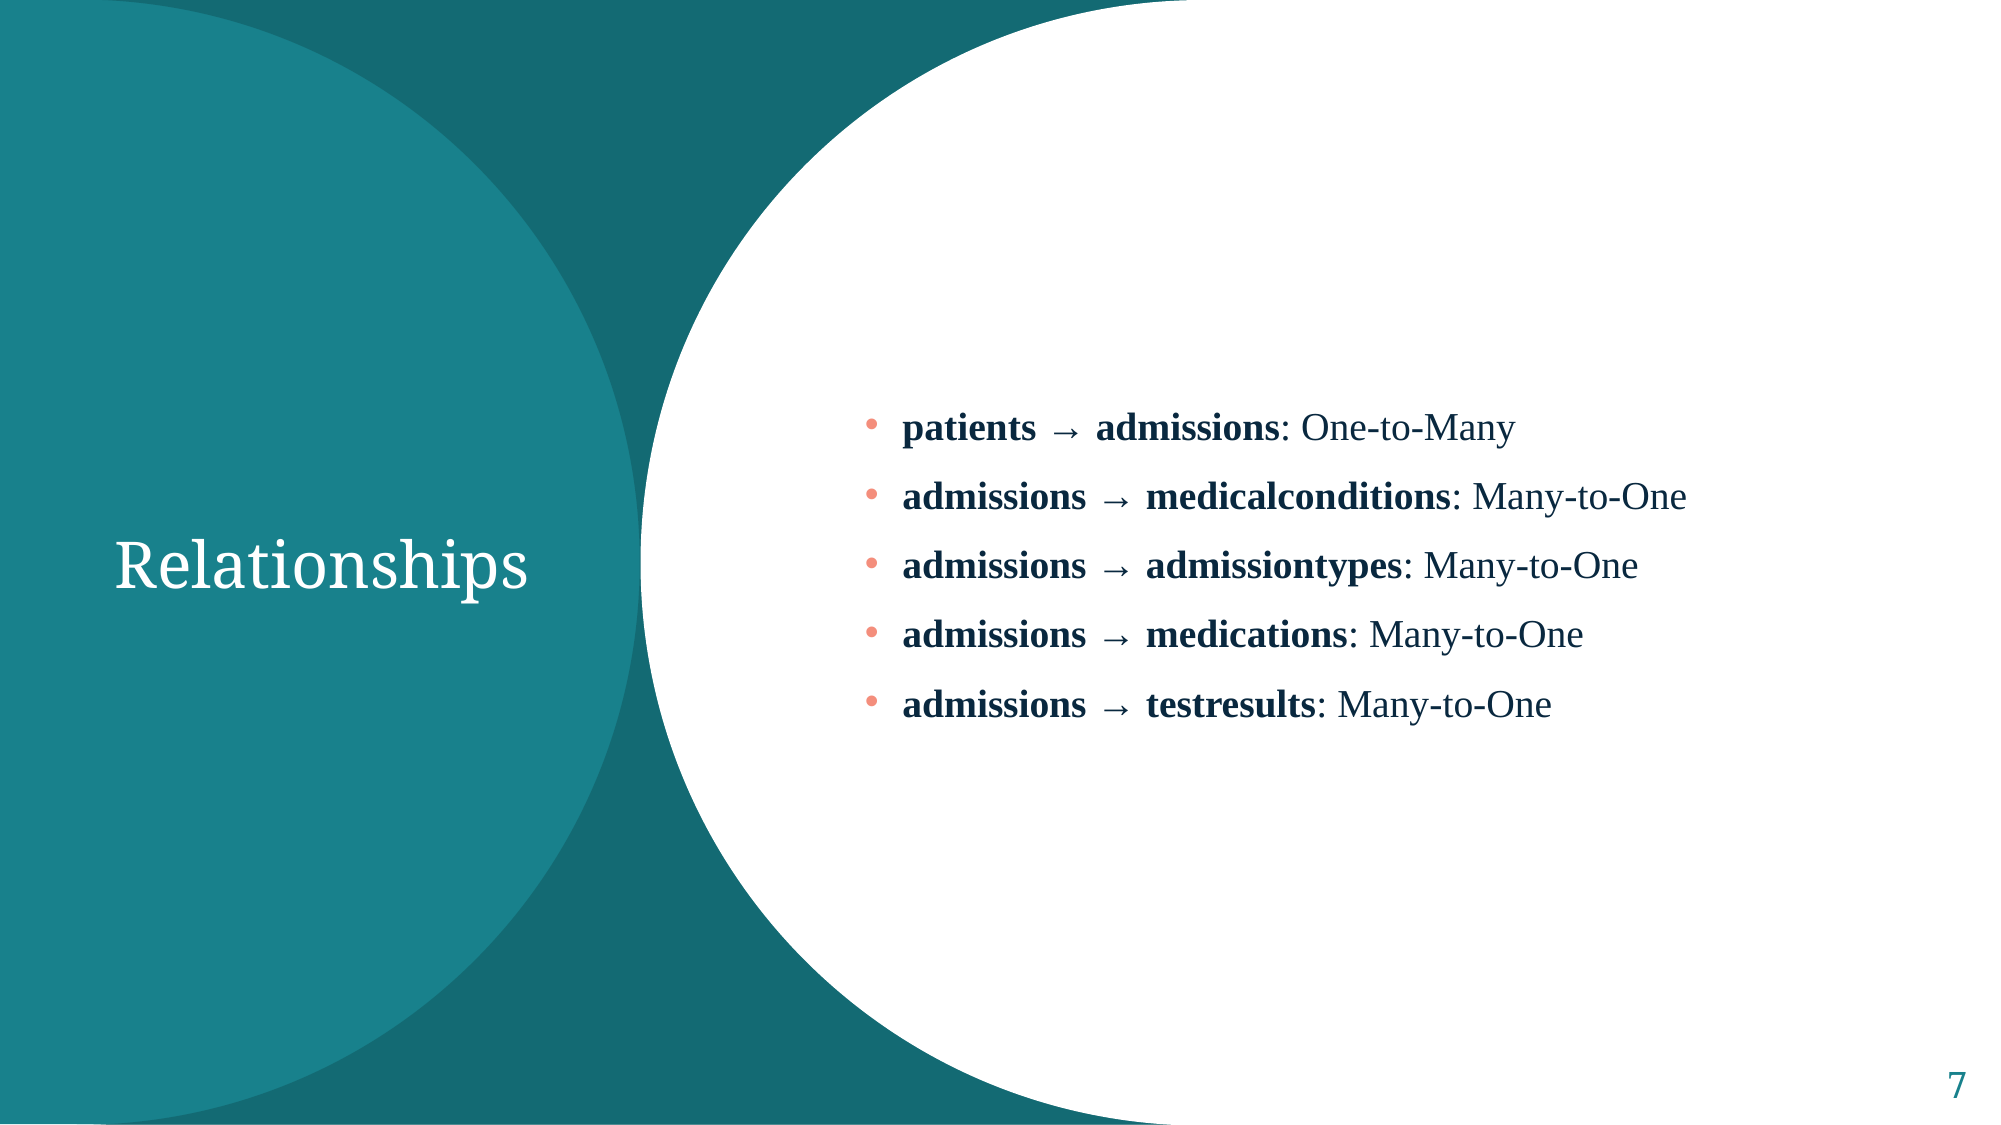

# Relationships

patients → admissions: One-to-Many
admissions → medicalconditions: Many-to-One
admissions → admissiontypes: Many-to-One
admissions → medications: Many-to-One
admissions → testresults: Many-to-One

7